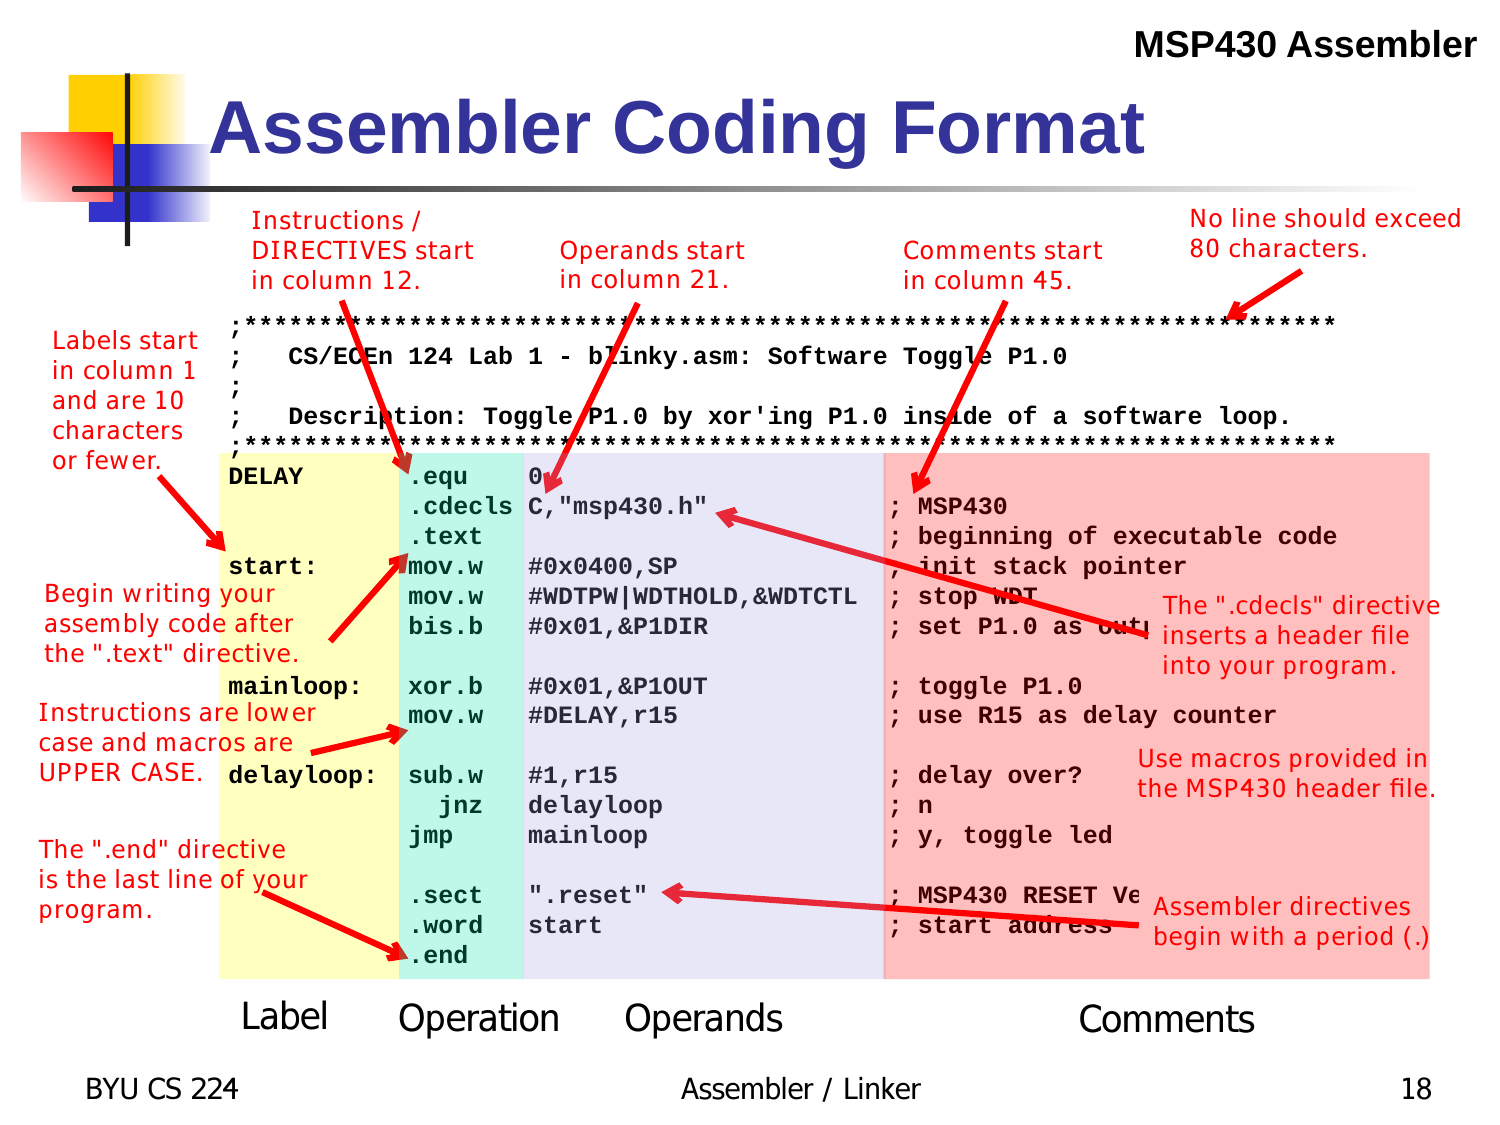

Assembler Coding Format
MSP430 Assembler
No line should exceed 80 characters.
Instructions / DIRECTIVES start in column 12.
Operands start in column 21.
Comments start in column 45.
;*************************************************************************
;   CS/ECEn 124 Lab 1 - blinky.asm: Software Toggle P1.0
;
;   Description: Toggle P1.0 by xor'ing P1.0 inside of a software loop.
;*************************************************************************
DELAY       .equ    0
            .cdecls C,"msp430.h"            ; MSP430
            .text                           ; beginning of executable code
start:      mov.w   #0x0400,SP              ; init stack pointer
            mov.w   #WDTPW|WDTHOLD,&WDTCTL  ; stop WDT
            bis.b   #0x01,&P1DIR            ; set P1.0 as output

mainloop:   xor.b   #0x01,&P1OUT            ; toggle P1.0
            mov.w   #DELAY,r15              ; use R15 as delay counter

delayloop:  sub.w   #1,r15                  ; delay over?
              jnz   delayloop               ; n
            jmp     mainloop                ; y, toggle led

            .sect   ".reset"                ; MSP430 RESET Vector
            .word   start                   ; start address
            .end
Labels start in column 1 and are 10 characters or fewer.

Label

Operation

Operands

Comments
The ".cdecls" directive inserts a header file into your program.
Use macros provided in the MSP430 header file.
Begin writing your assembly code after the ".text" directive.
Instructions are lower case and macros are UPPER CASE.
The ".end" directive is the last line of your program.
Assembler directives begin with a period (.)
BYU CS 224
Assembler / Linker
18